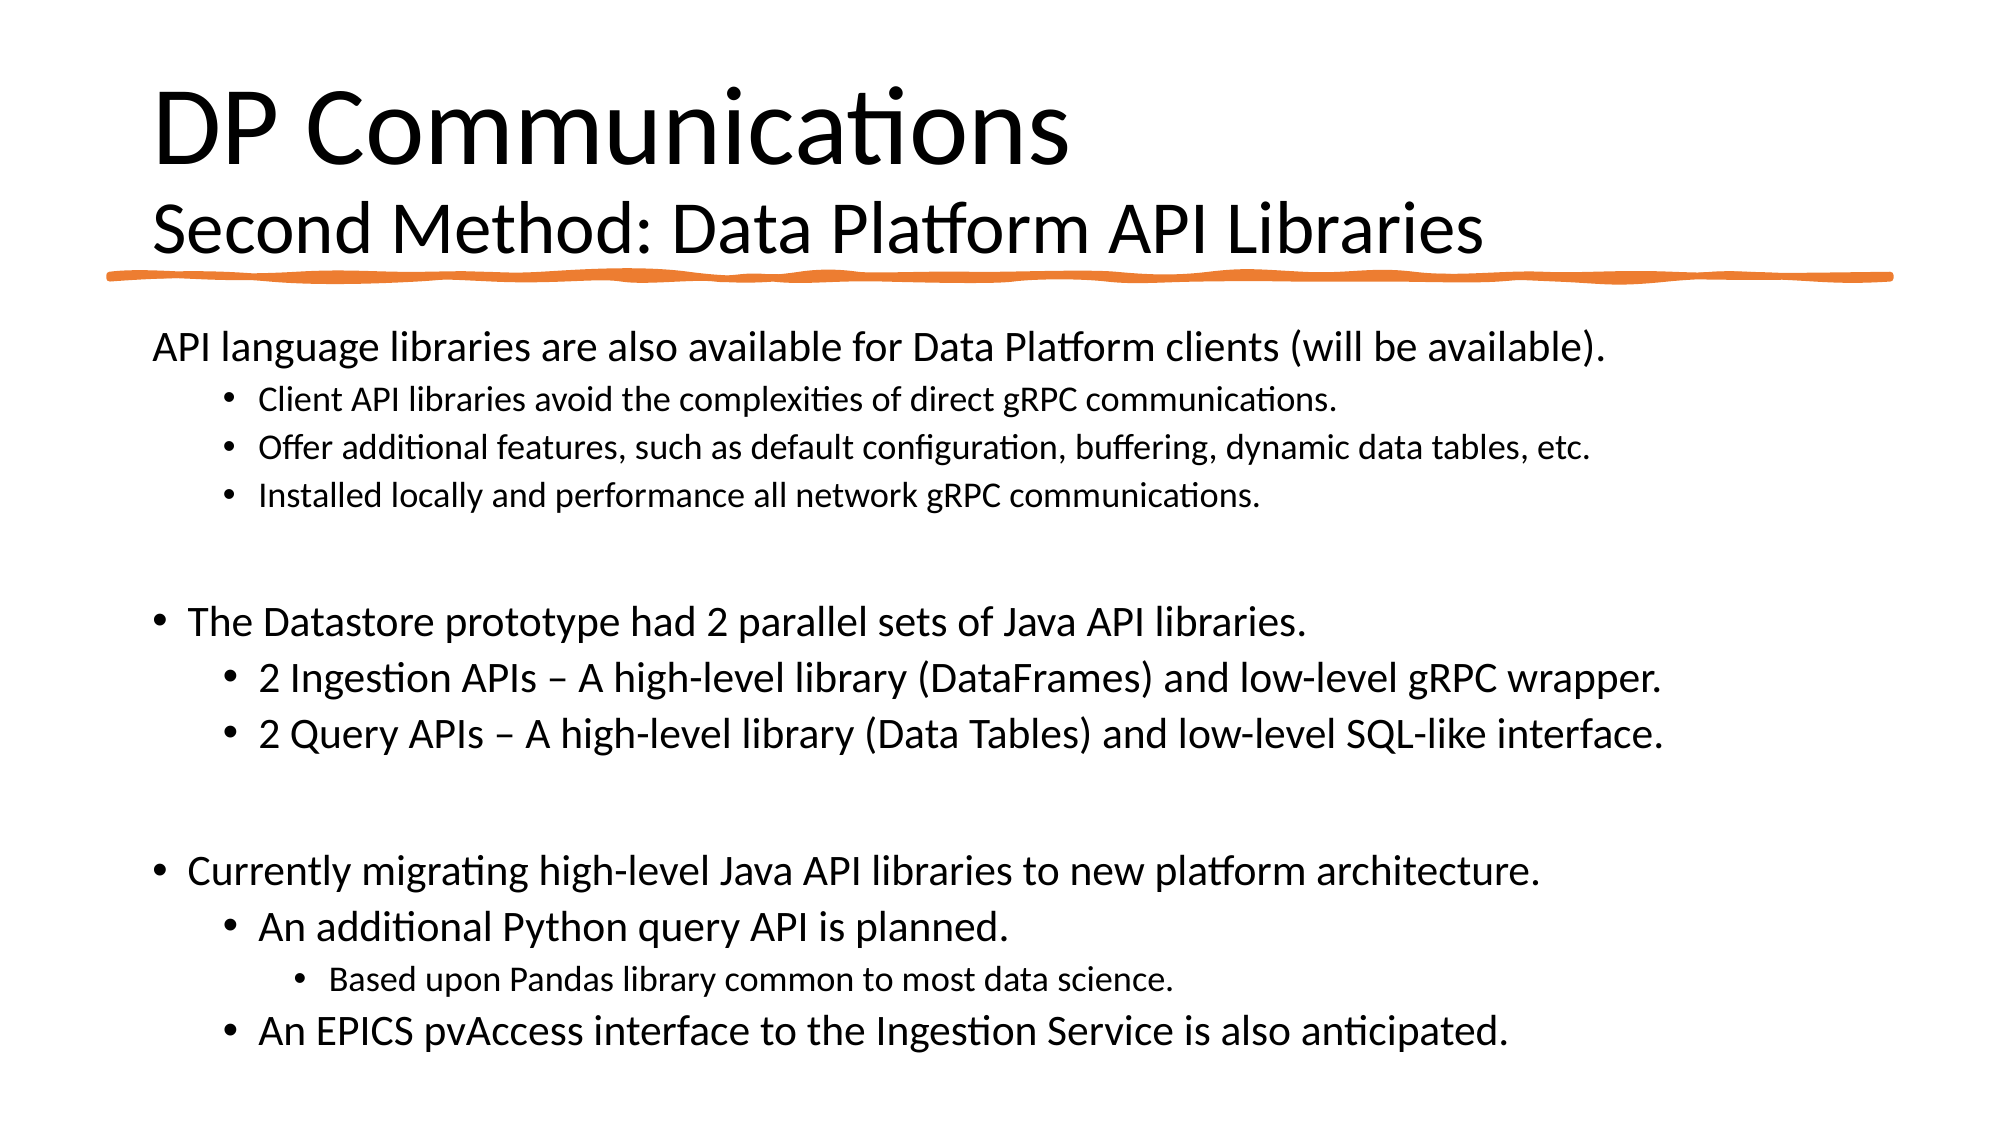

# DP Communications Second Method: Data Platform API Libraries

API language libraries are also available for Data Platform clients (will be available).
Client API libraries avoid the complexities of direct gRPC communications.
Offer additional features, such as default configuration, buffering, dynamic data tables, etc.
Installed locally and performance all network gRPC communications.

The Datastore prototype had 2 parallel sets of Java API libraries.
2 Ingestion APIs – A high-level library (DataFrames) and low-level gRPC wrapper.
2 Query APIs – A high-level library (Data Tables) and low-level SQL-like interface.

Currently migrating high-level Java API libraries to new platform architecture.
An additional Python query API is planned.
Based upon Pandas library common to most data science.
An EPICS pvAccess interface to the Ingestion Service is also anticipated.

30